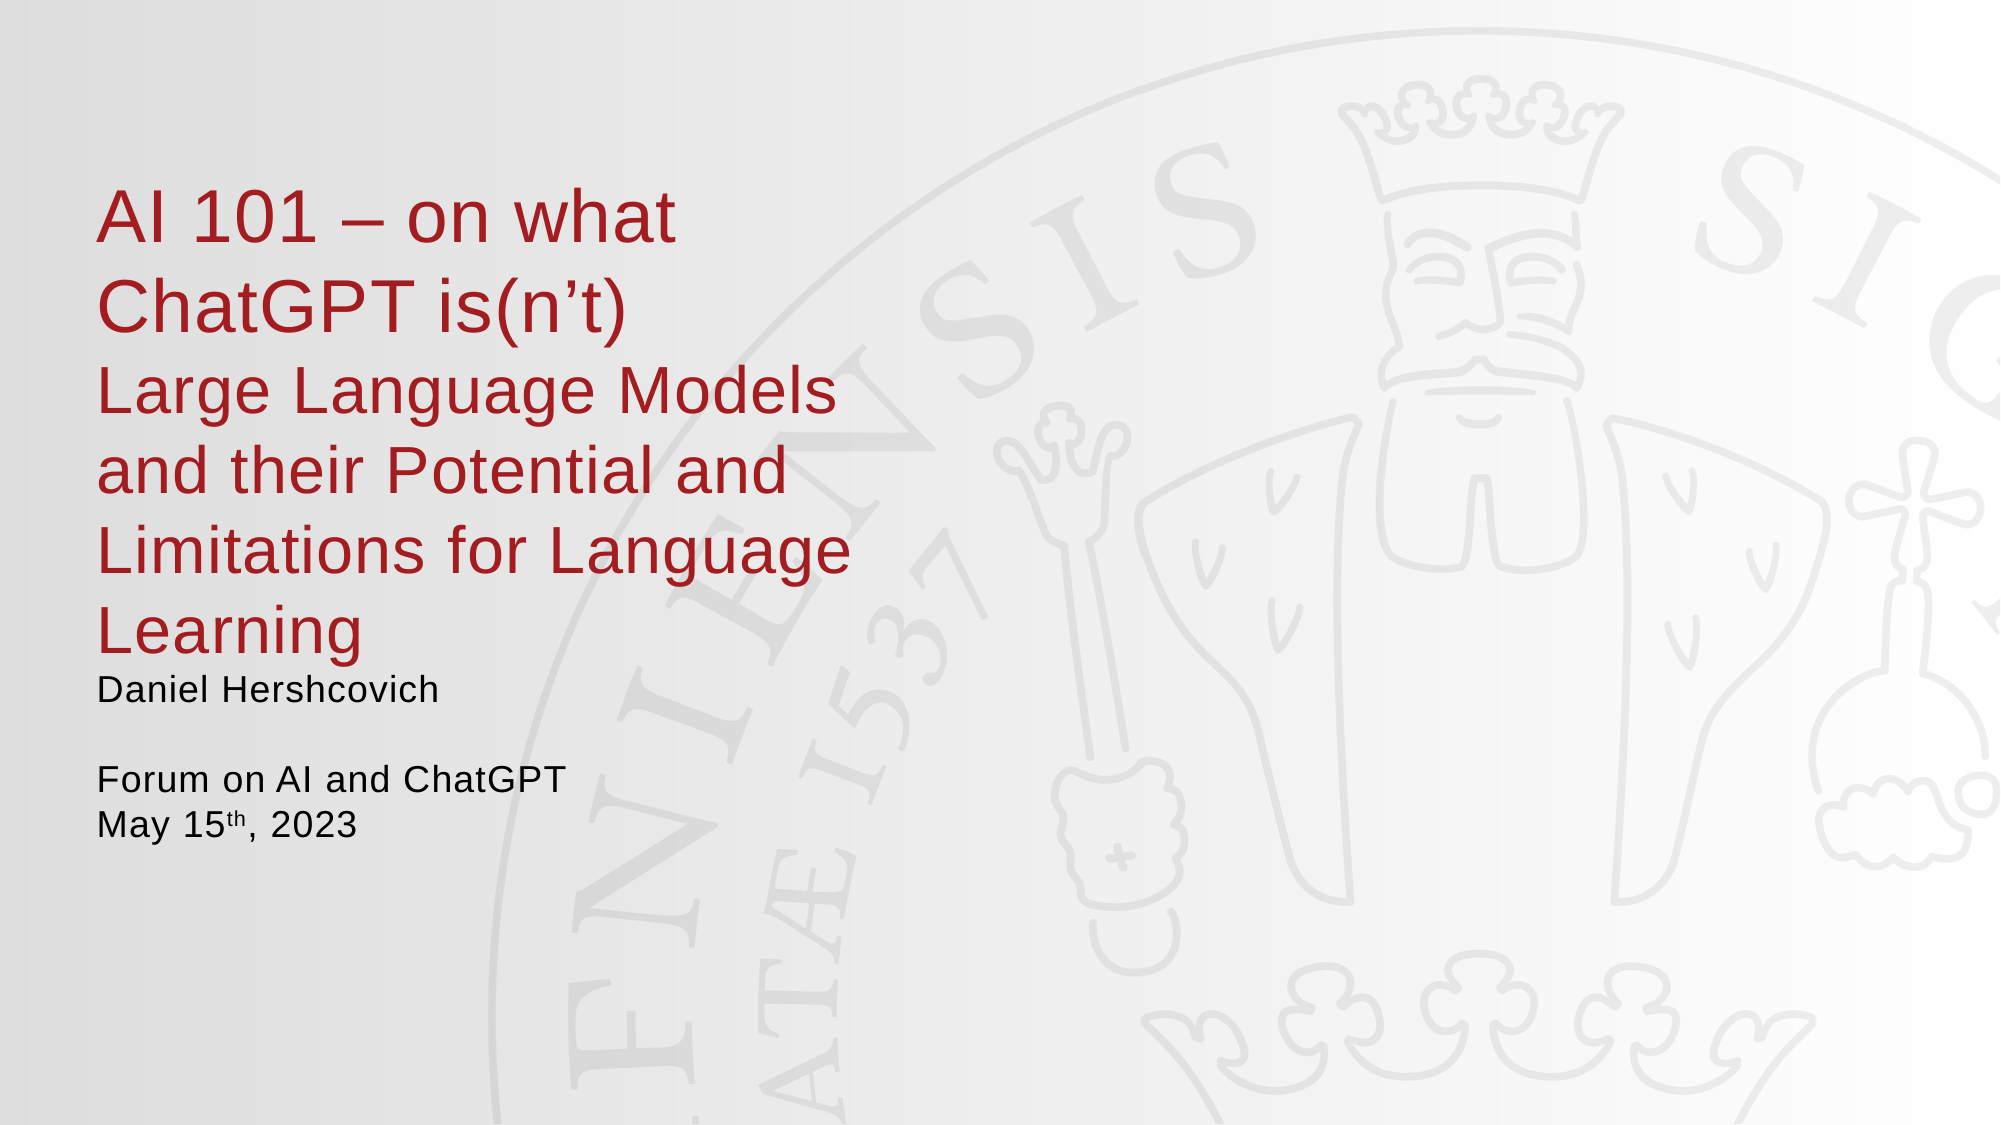

#
AI 101 – on what ChatGPT is(n’t)
Large Language Models and their Potential and Limitations for Language Learning
Daniel Hershcovich

Forum on AI and ChatGPT
May 15th, 2023
15/05/2023
1